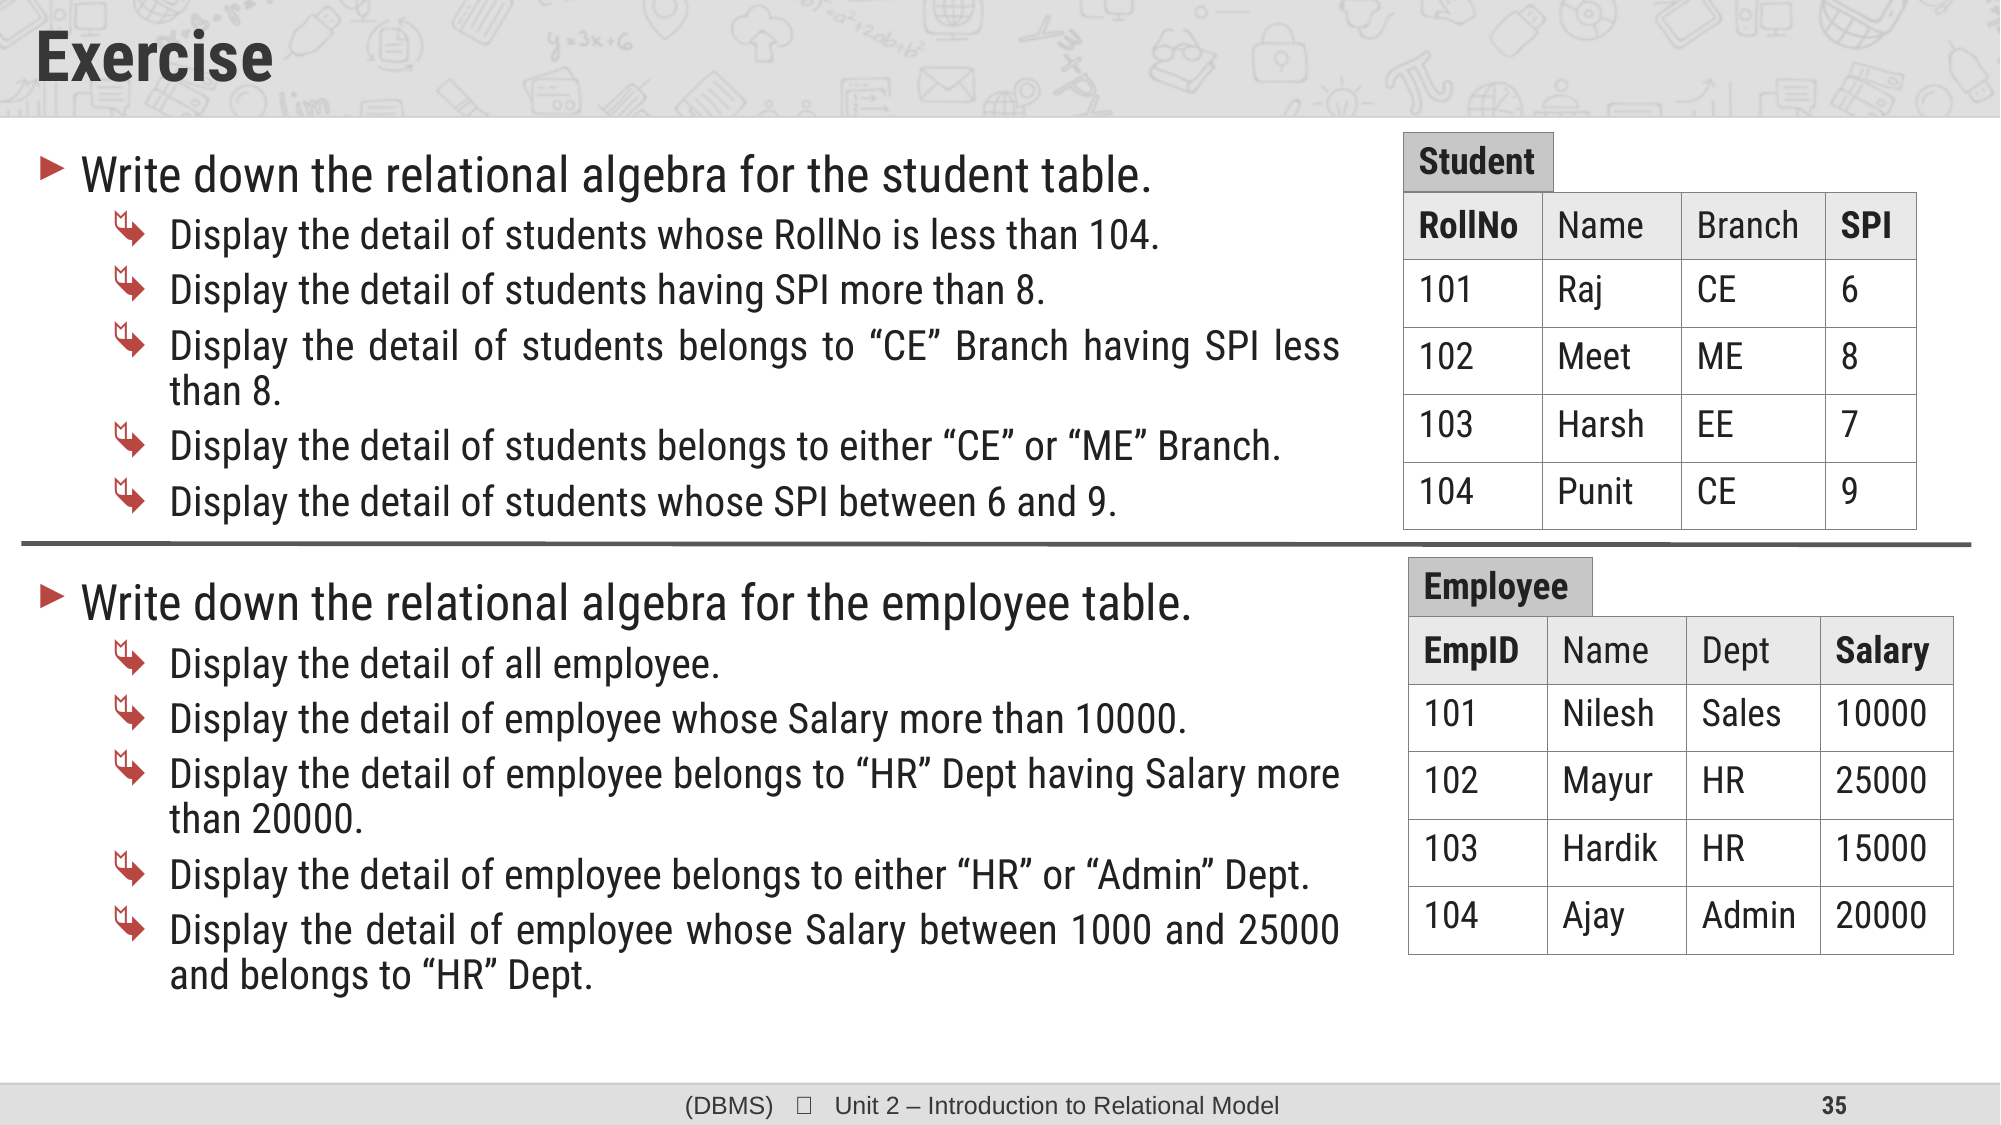

# Exercise
| Student |
| --- |
Write down the relational algebra for the student table.
Display the detail of students whose RollNo is less than 104.
Display the detail of students having SPI more than 8.
Display the detail of students belongs to “CE” Branch having SPI less than 8.
Display the detail of students belongs to either “CE” or “ME” Branch.
Display the detail of students whose SPI between 6 and 9.
| RollNo | Name | Branch | SPI |
| --- | --- | --- | --- |
| 101 | Raj | CE | 6 |
| 102 | Meet | ME | 8 |
| 103 | Harsh | EE | 7 |
| 104 | Punit | CE | 9 |
| Employee |
| --- |
Write down the relational algebra for the employee table.
Display the detail of all employee.
Display the detail of employee whose Salary more than 10000.
Display the detail of employee belongs to “HR” Dept having Salary more than 20000.
Display the detail of employee belongs to either “HR” or “Admin” Dept.
Display the detail of employee whose Salary between 1000 and 25000 and belongs to “HR” Dept.
| EmpID | Name | Dept | Salary |
| --- | --- | --- | --- |
| 101 | Nilesh | Sales | 10000 |
| 102 | Mayur | HR | 25000 |
| 103 | Hardik | HR | 15000 |
| 104 | Ajay | Admin | 20000 |